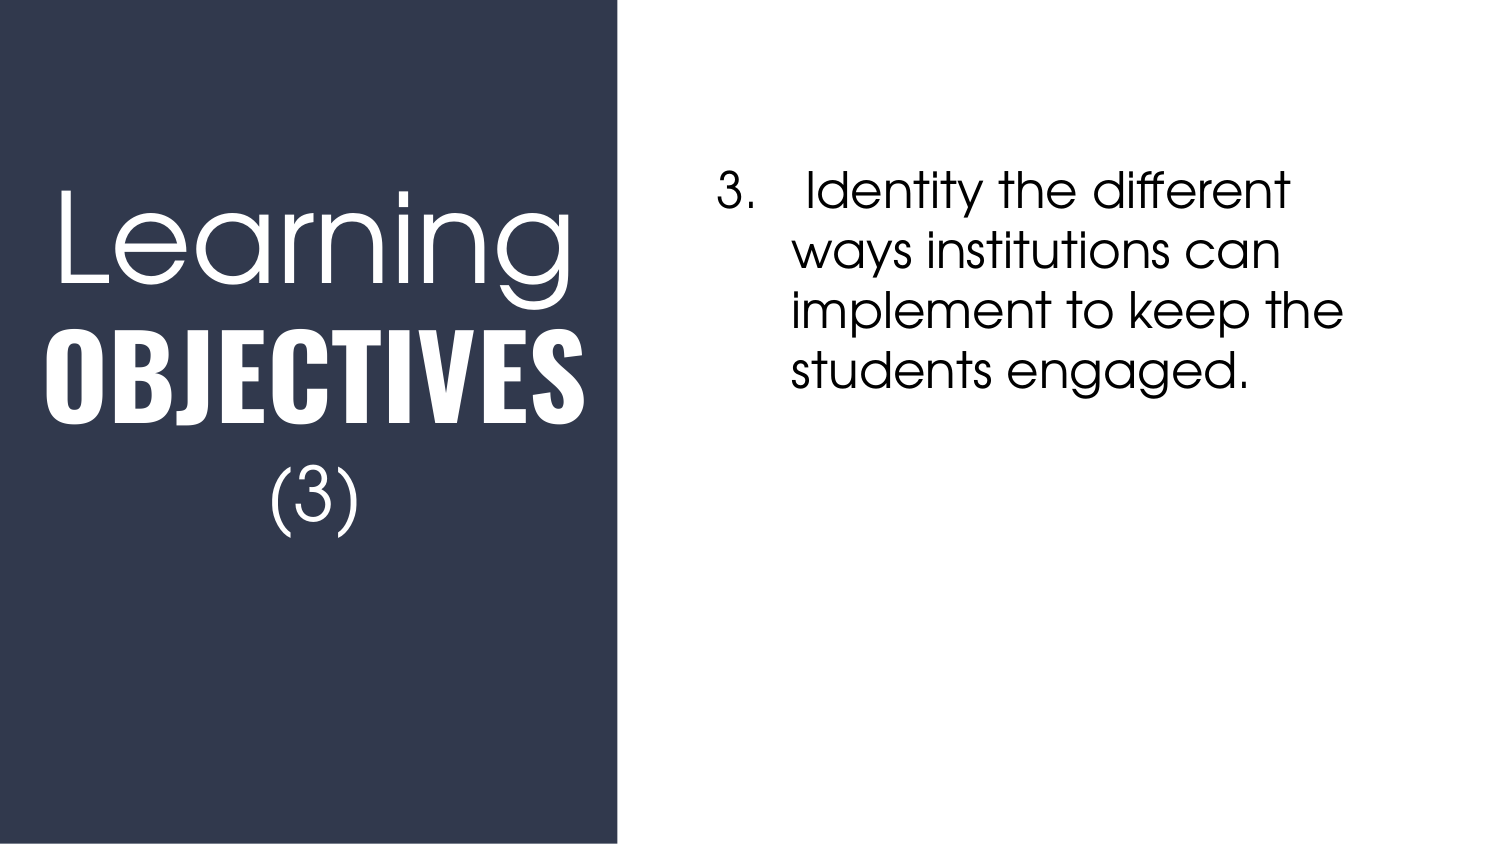

# Learning OBJECTIVES (3)
 Identity the different ways institutions can implement to keep the students engaged.